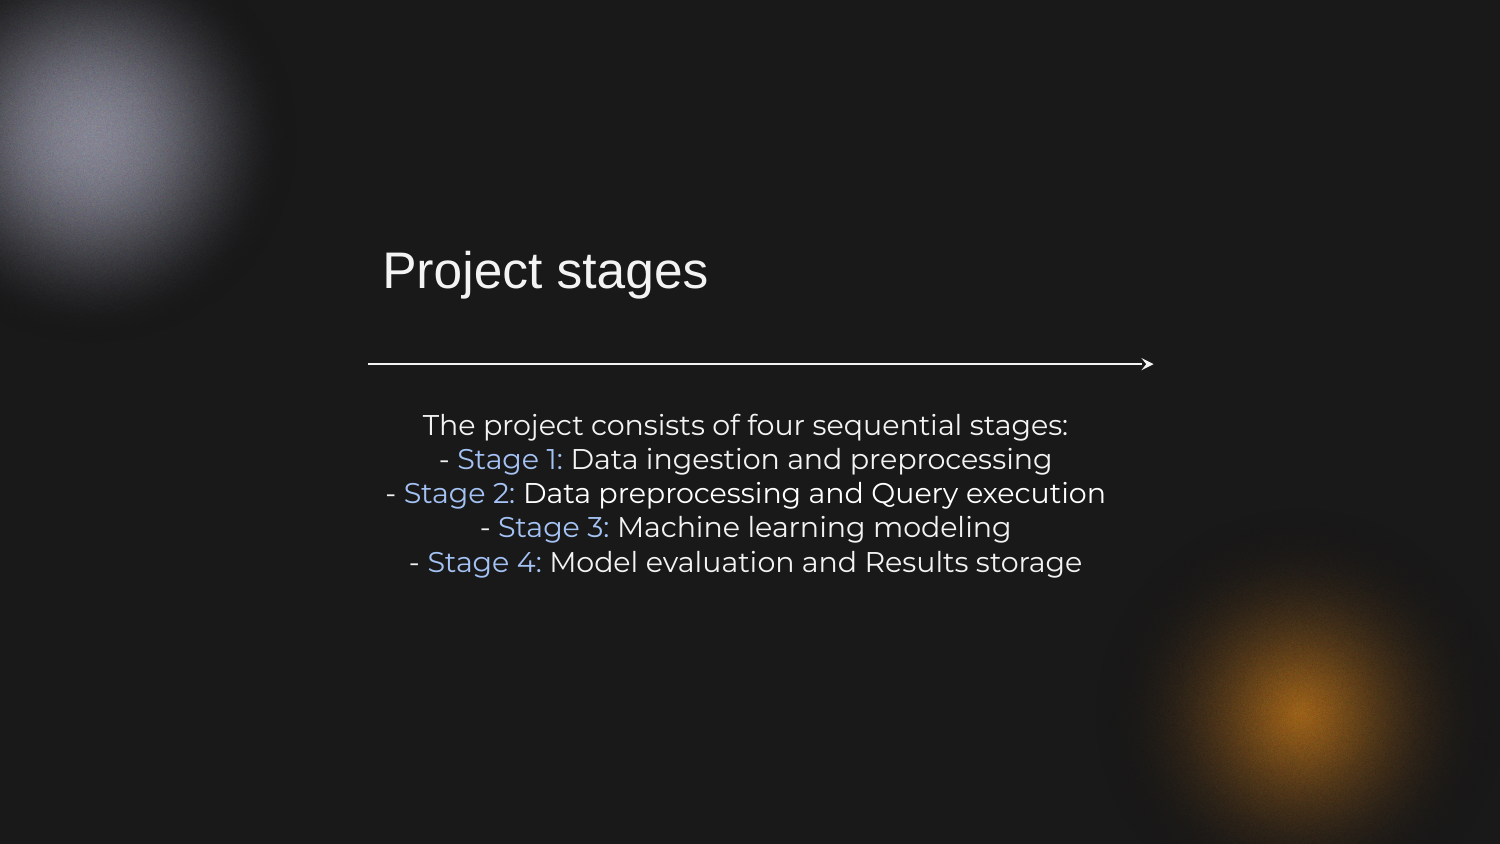

Project stages
The project consists of four sequential stages:
- Stage 1: Data ingestion and preprocessing
- Stage 2: Data preprocessing and Query execution
- Stage 3: Machine learning modeling
- Stage 4: Model evaluation and Results storage